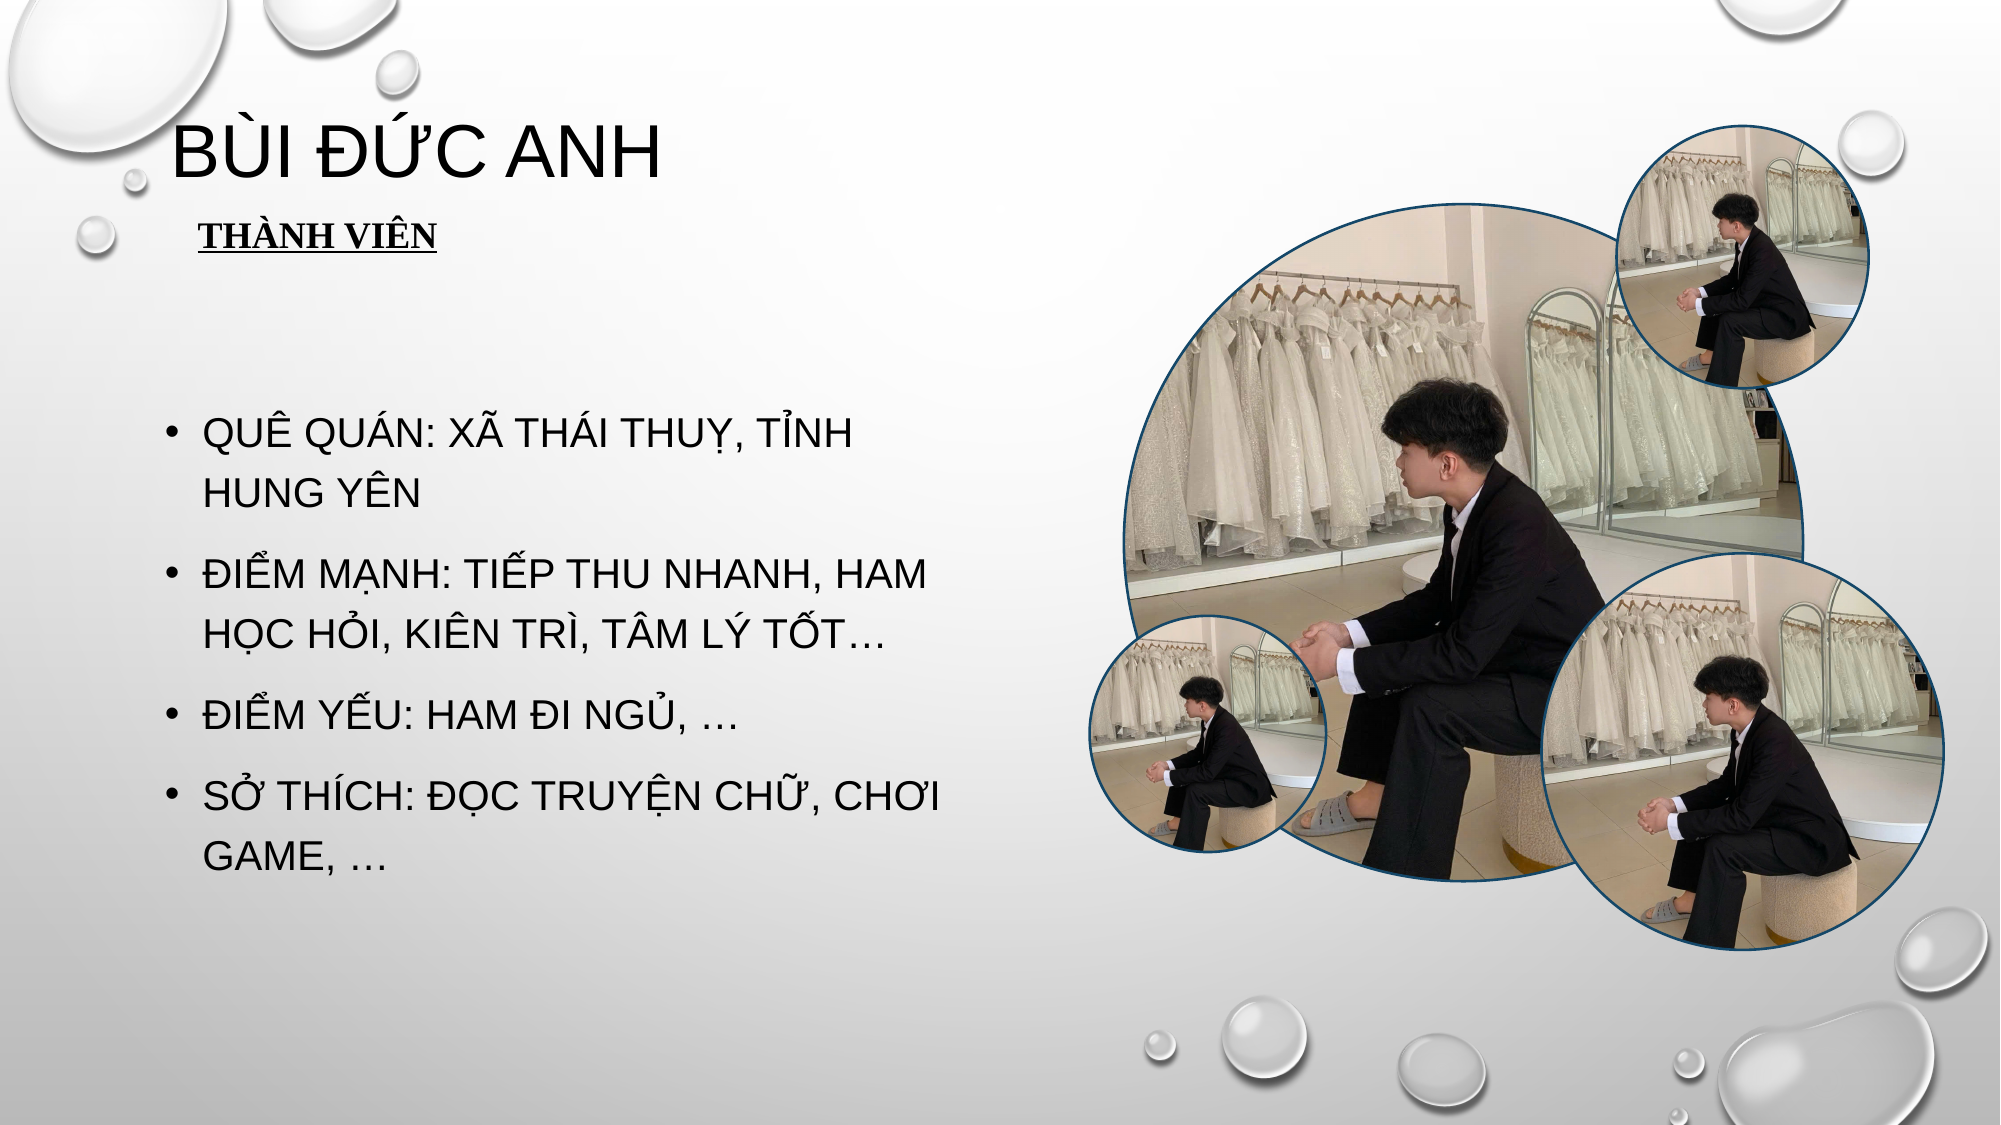

# Bùi Đức anh

THÀNH VIÊN
QUÊ QUÁN: Xã thái thuỵ, tỉnh hung yên
Điểm mạnh: tiếp thu nhanh, ham học hỏi, kiên trì, tâm lý tốt…
Điểm yếu: ham đi ngủ, …
Sở thích: đọc truyện chữ, chơi game, …